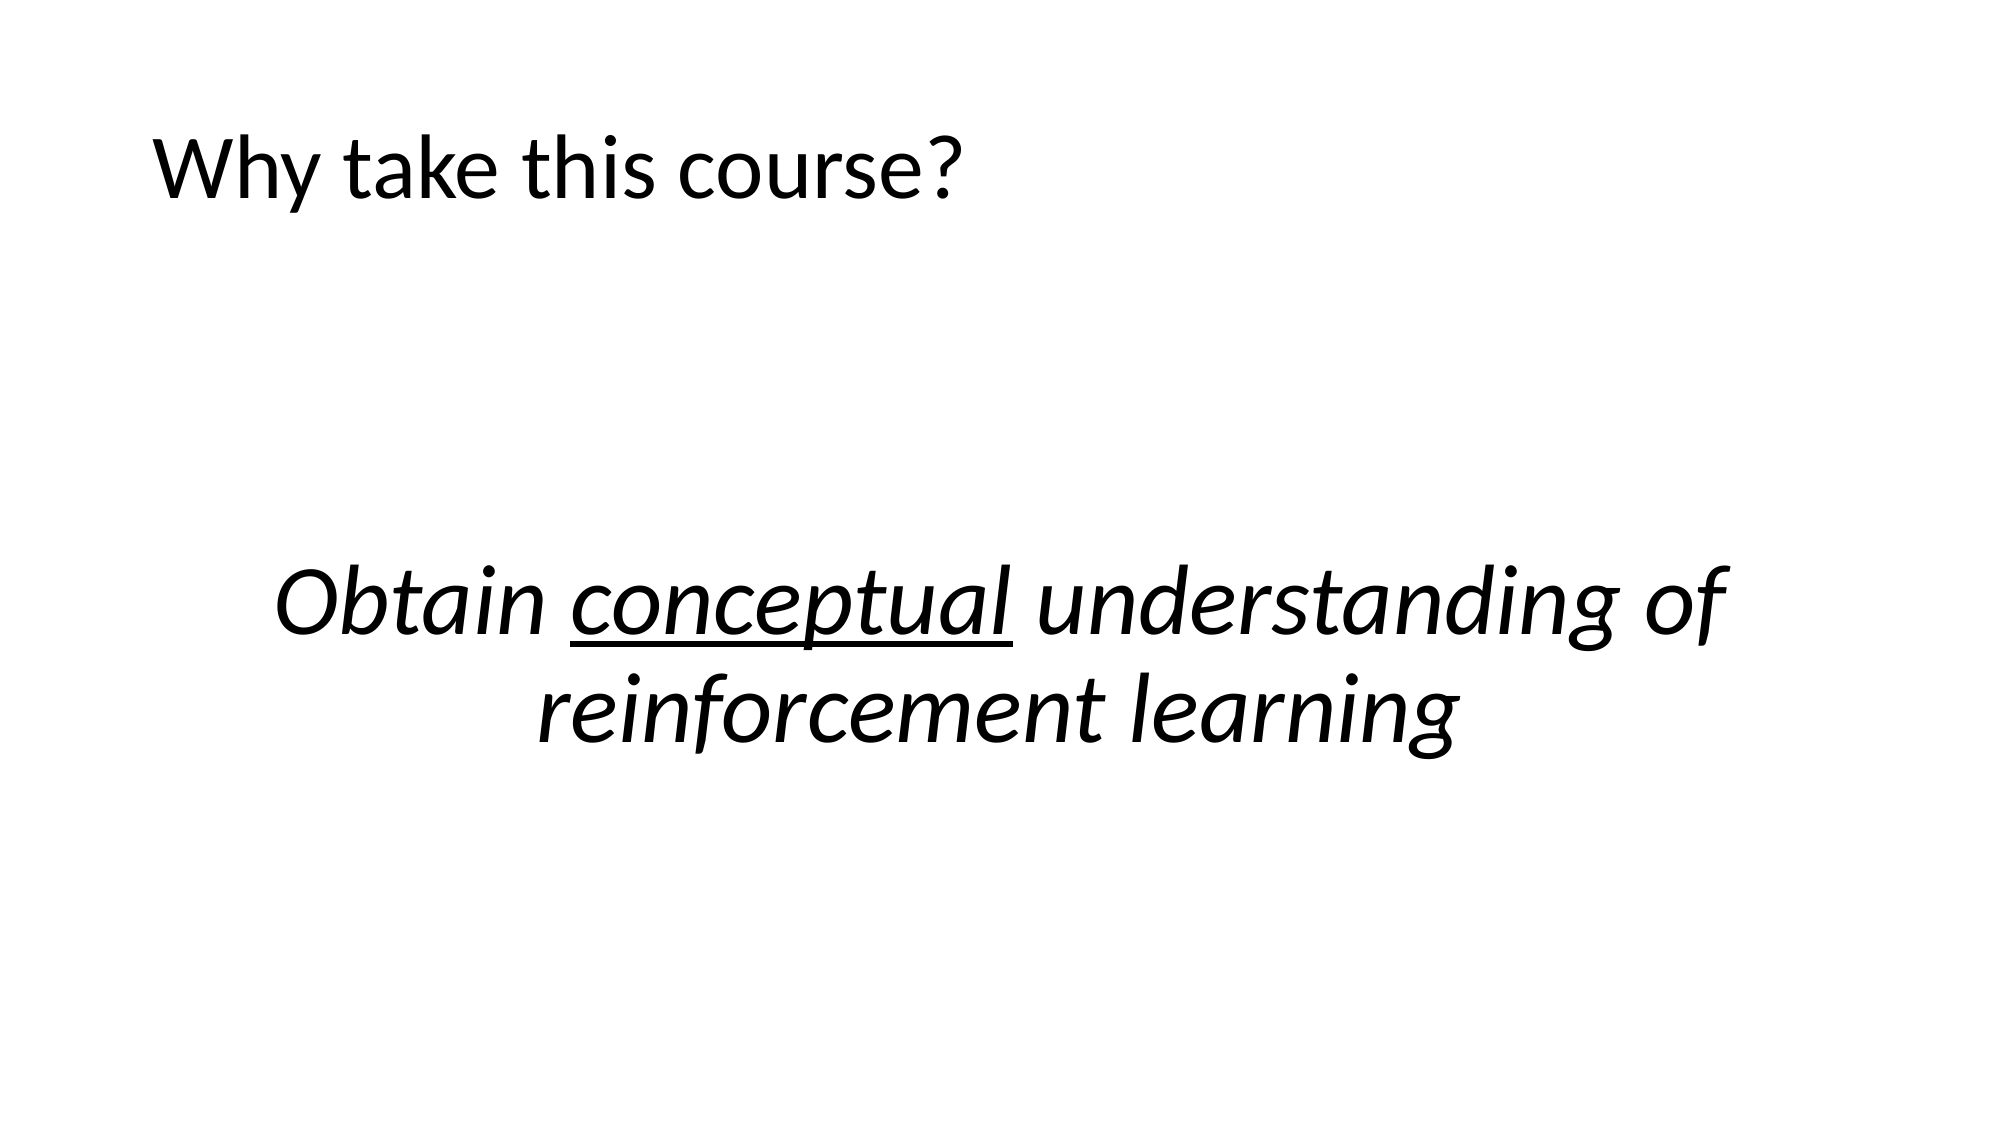

# Why take this course?
Obtain conceptual understanding of reinforcement learning